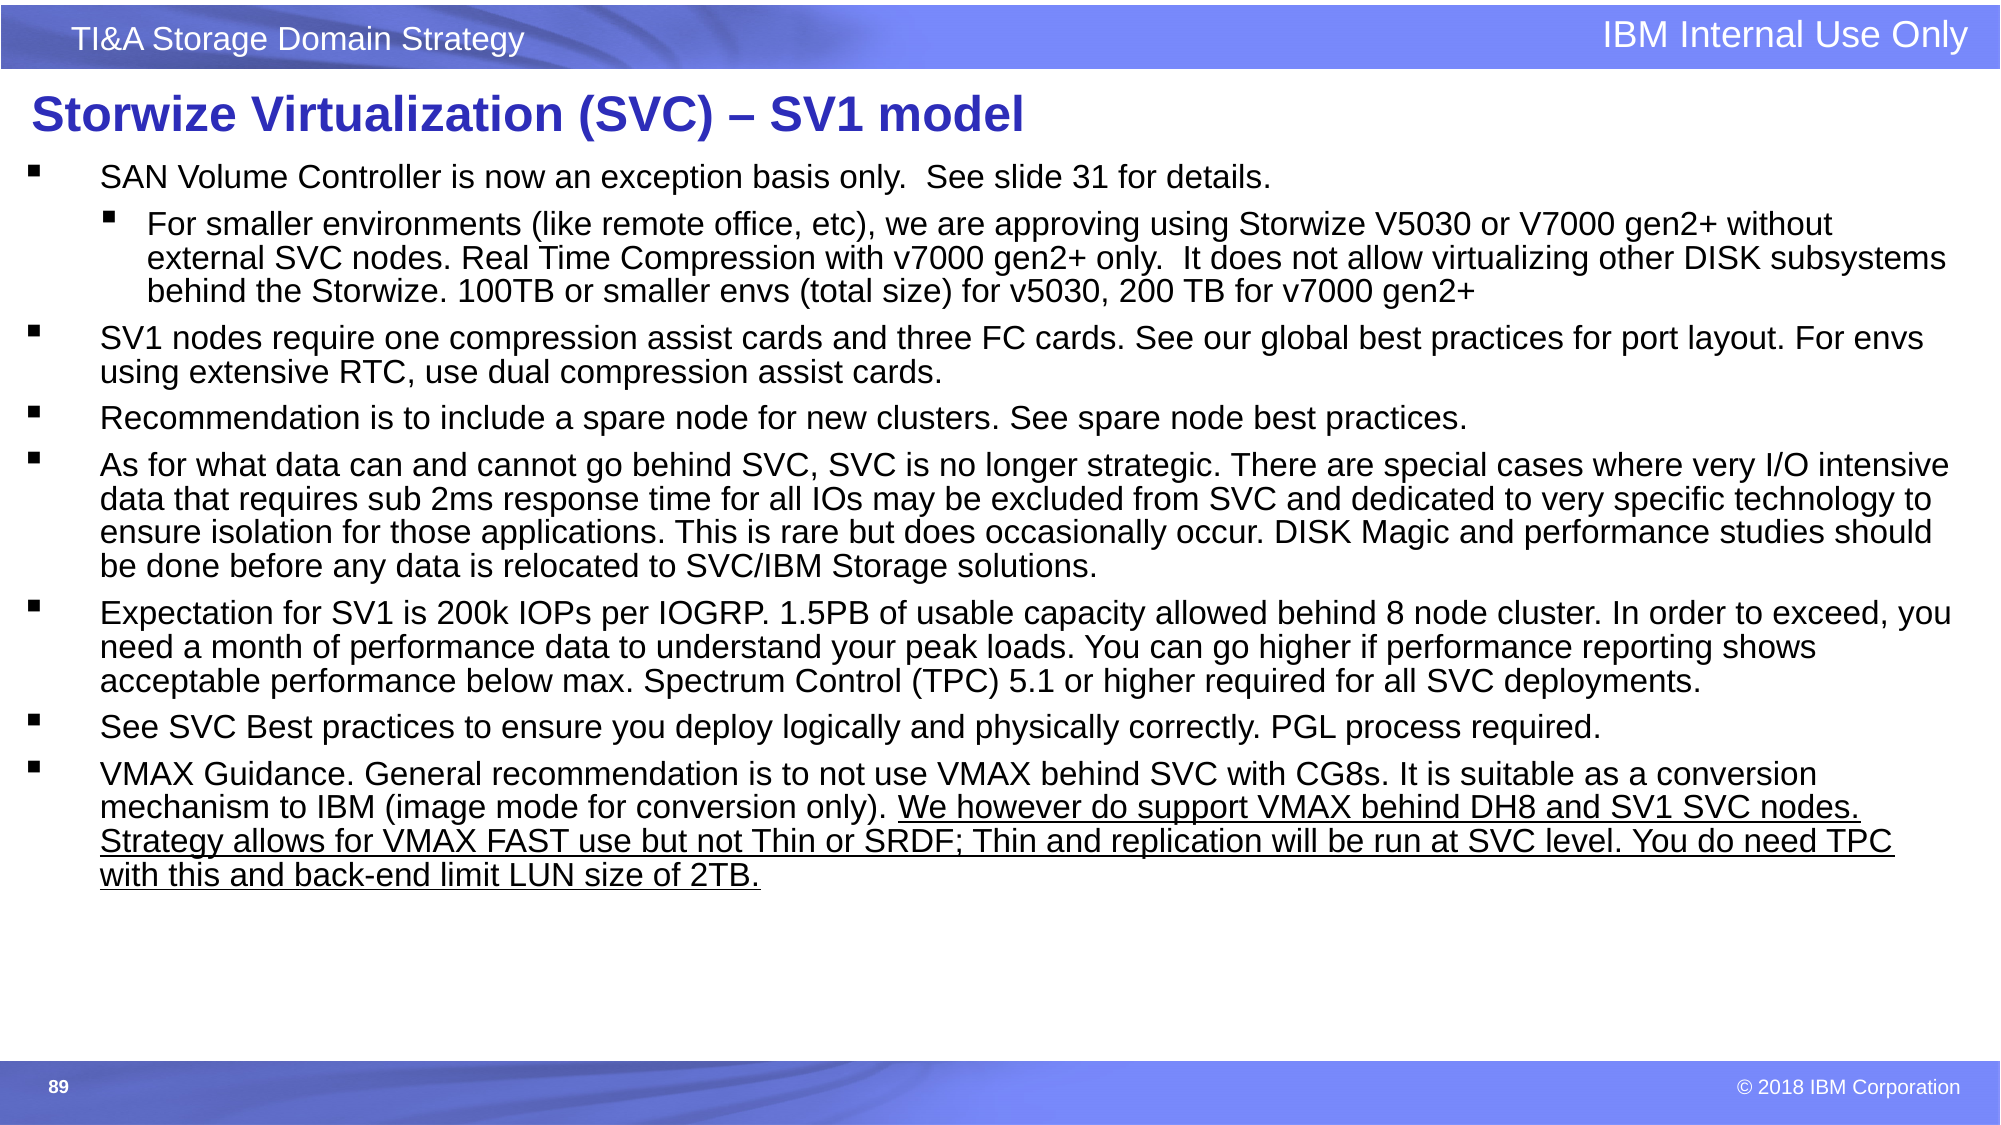

# Storwize Virtualization (SVC) – SV1 model
SAN Volume Controller is now an exception basis only.  See slide 31 for details.
For smaller environments (like remote office, etc), we are approving using Storwize V5030 or V7000 gen2+ without external SVC nodes. Real Time Compression with v7000 gen2+ only.  It does not allow virtualizing other DISK subsystems behind the Storwize. 100TB or smaller envs (total size) for v5030, 200 TB for v7000 gen2+
SV1 nodes require one compression assist cards and three FC cards. See our global best practices for port layout. For envs using extensive RTC, use dual compression assist cards.
Recommendation is to include a spare node for new clusters. See spare node best practices.
As for what data can and cannot go behind SVC, SVC is no longer strategic. There are special cases where very I/O intensive data that requires sub 2ms response time for all IOs may be excluded from SVC and dedicated to very specific technology to ensure isolation for those applications. This is rare but does occasionally occur. DISK Magic and performance studies should be done before any data is relocated to SVC/IBM Storage solutions.
Expectation for SV1 is 200k IOPs per IOGRP. 1.5PB of usable capacity allowed behind 8 node cluster. In order to exceed, you need a month of performance data to understand your peak loads. You can go higher if performance reporting shows acceptable performance below max. Spectrum Control (TPC) 5.1 or higher required for all SVC deployments.
See SVC Best practices to ensure you deploy logically and physically correctly. PGL process required.
VMAX Guidance. General recommendation is to not use VMAX behind SVC with CG8s. It is suitable as a conversion mechanism to IBM (image mode for conversion only). We however do support VMAX behind DH8 and SV1 SVC nodes. Strategy allows for VMAX FAST use but not Thin or SRDF; Thin and replication will be run at SVC level. You do need TPC with this and back-end limit LUN size of 2TB.